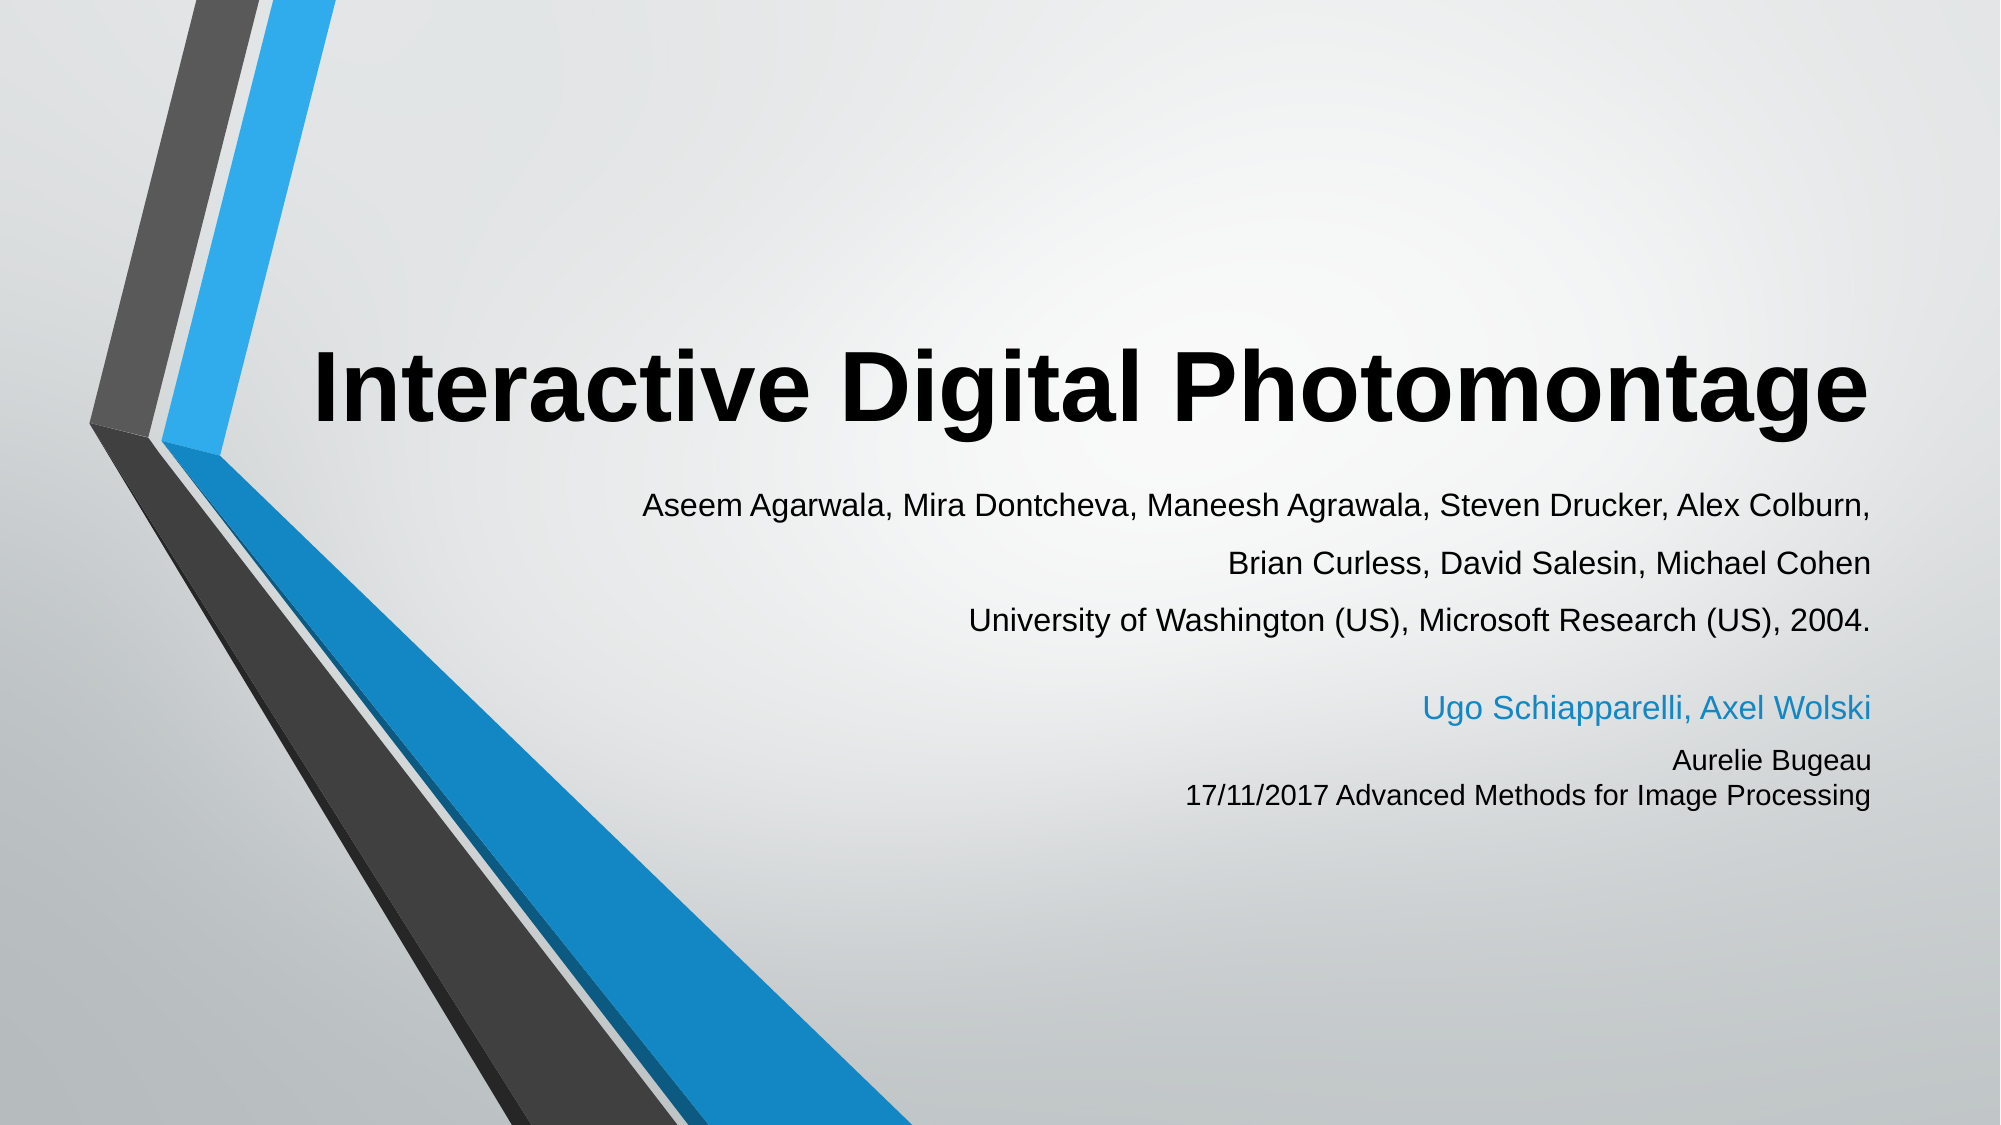

# Interactive Digital Photomontage
Aseem Agarwala, Mira Dontcheva, Maneesh Agrawala, Steven Drucker, Alex Colburn,
Brian Curless, David Salesin, Michael Cohen
University of Washington (US), Microsoft Research (US), 2004.

Ugo Schiapparelli, Axel Wolski
Aurelie Bugeau
17/11/2017 Advanced Methods for Image Processing